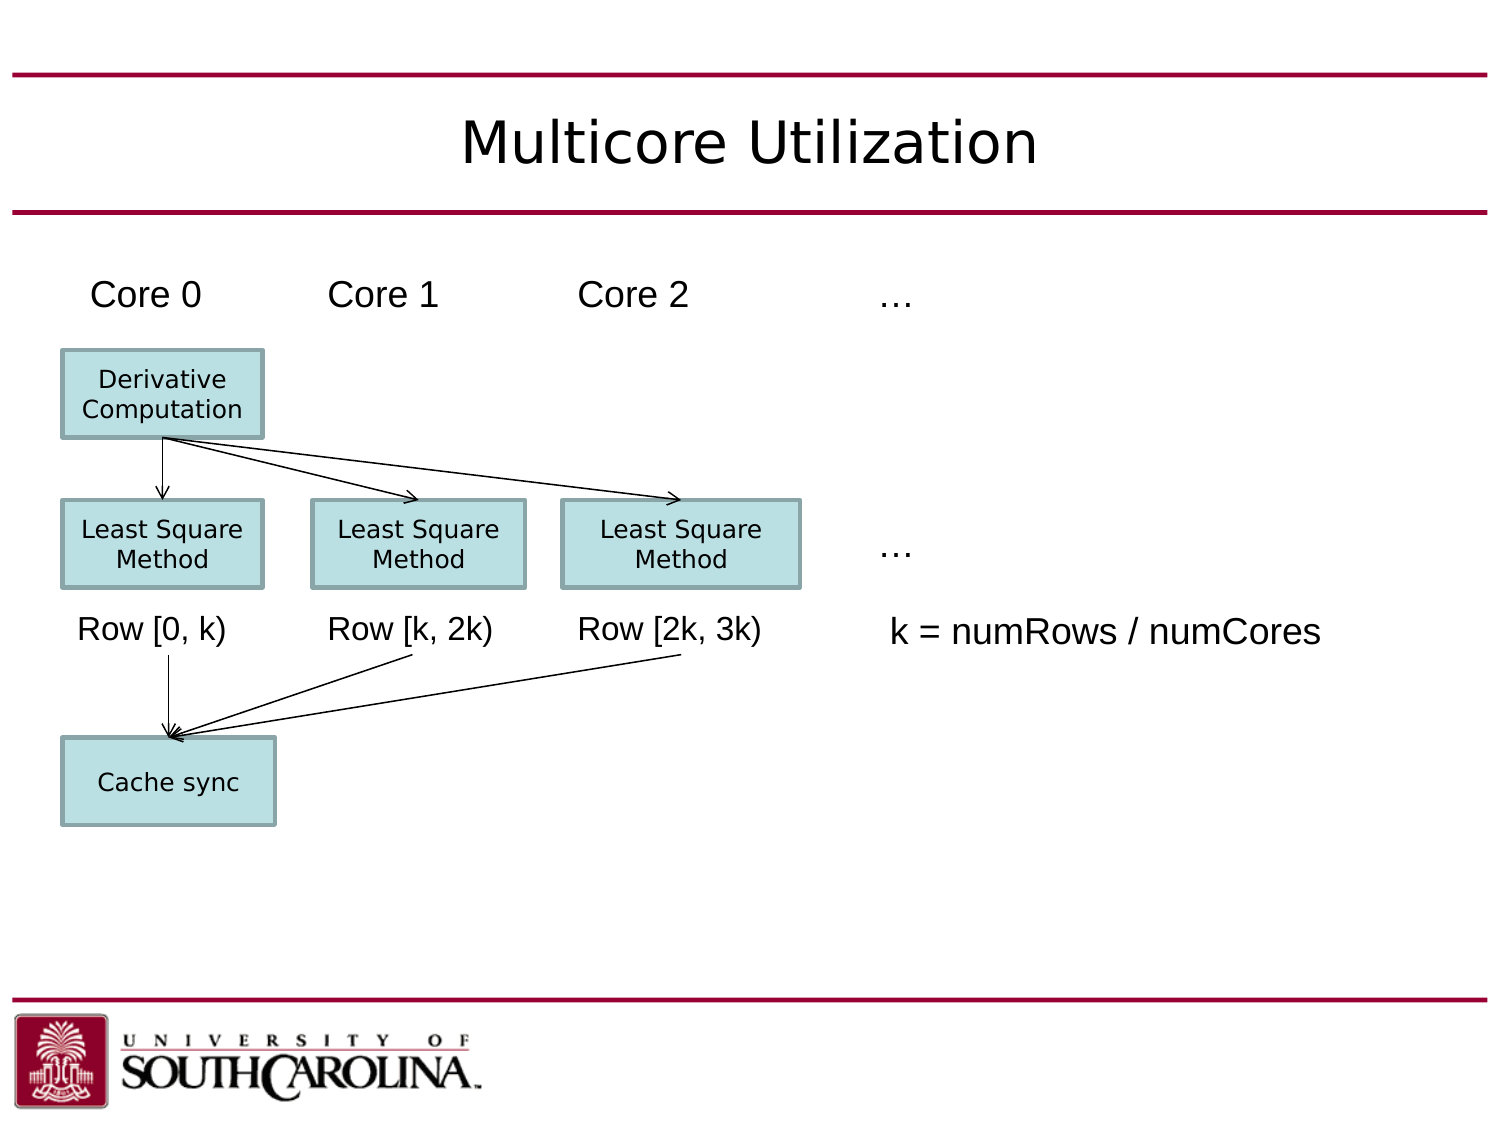

# Multicore Utilization
Core 0
Core 1
Core 2
…
Derivative Computation
Least Square Method
Least Square Method
Least Square Method
…
Row [0, k)
Row [k, 2k)
Row [2k, 3k)
k = numRows / numCores
Cache sync